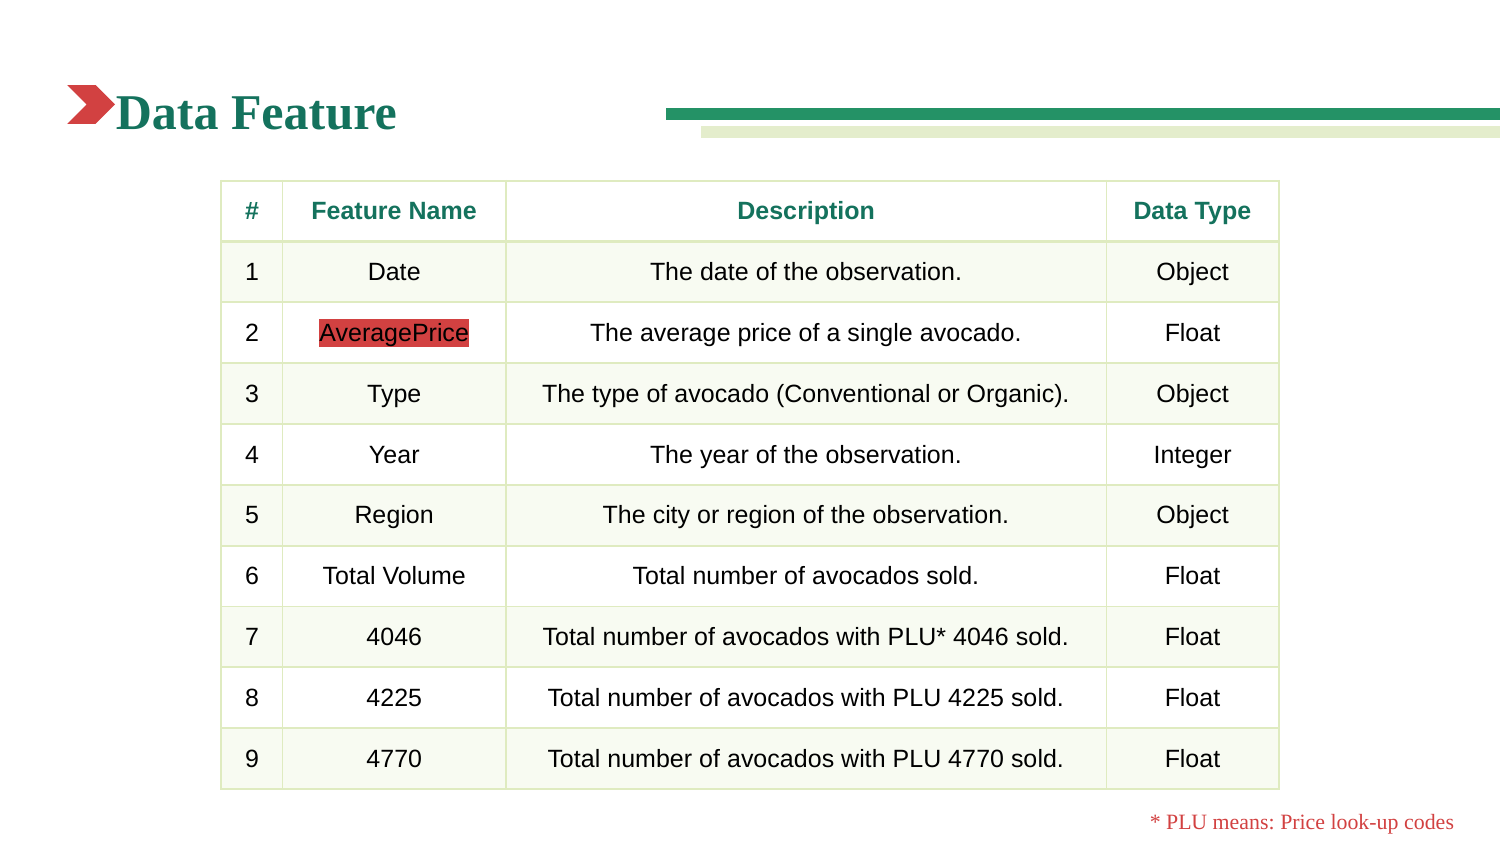

# Data Feature

| # | Feature Name | Description | Data Type |
| --- | --- | --- | --- |
| 1 | Date | The date of the observation. | Object |
| 2 | AveragePrice | The average price of a single avocado. | Float |
| 3 | Type | The type of avocado (Conventional or Organic). | Object |
| 4 | Year | The year of the observation. | Integer |
| 5 | Region | The city or region of the observation. | Object |
| 6 | Total Volume | Total number of avocados sold. | Float |
| 7 | 4046 | Total number of avocados with PLU\* 4046 sold. | Float |
| 8 | 4225 | Total number of avocados with PLU 4225 sold. | Float |
| 9 | 4770 | Total number of avocados with PLU 4770 sold. | Float |
* PLU means: Price look-up codes